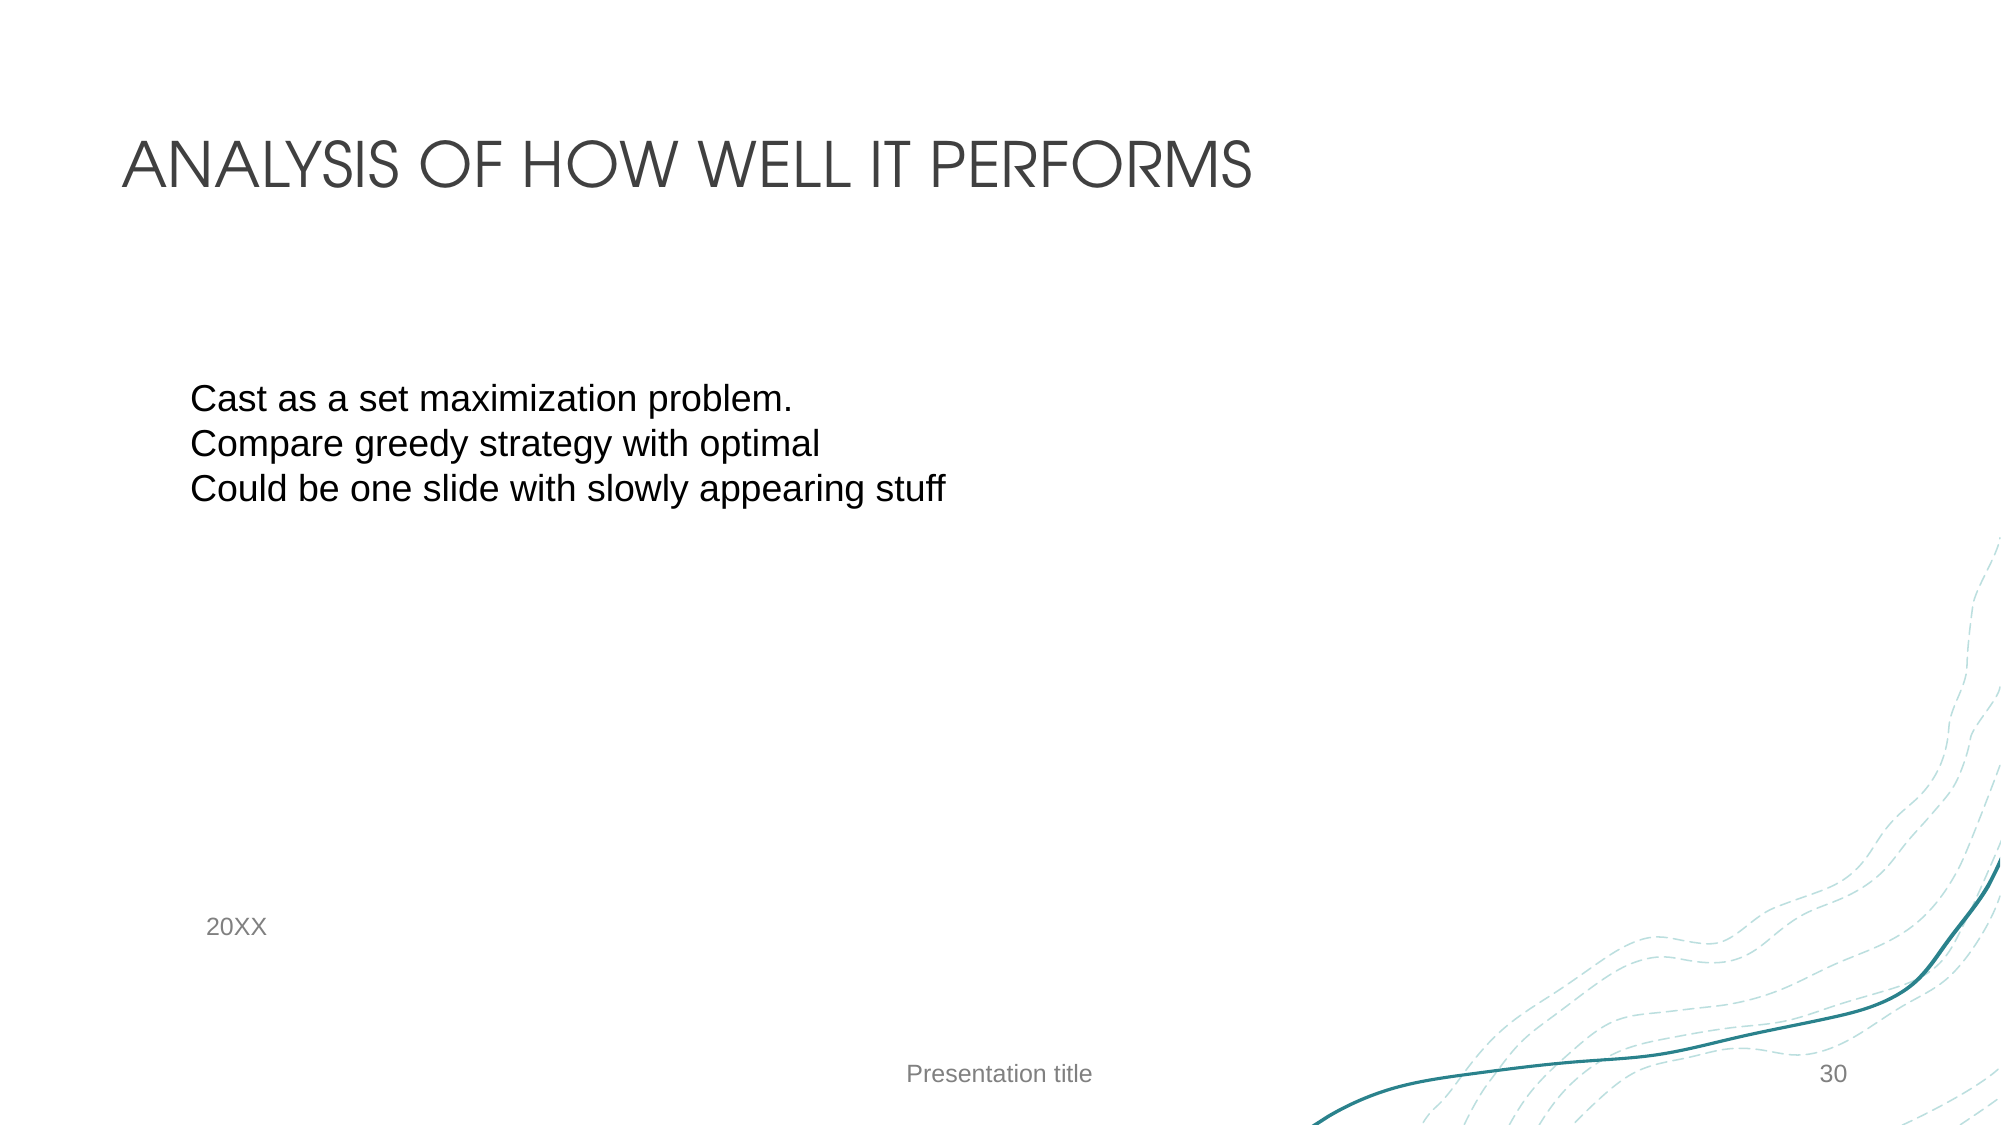

# Analysis of how well it performs
Cast as a set maximization problem.
Compare greedy strategy with optimal
Could be one slide with slowly appearing stuff
20XX
Presentation title
30